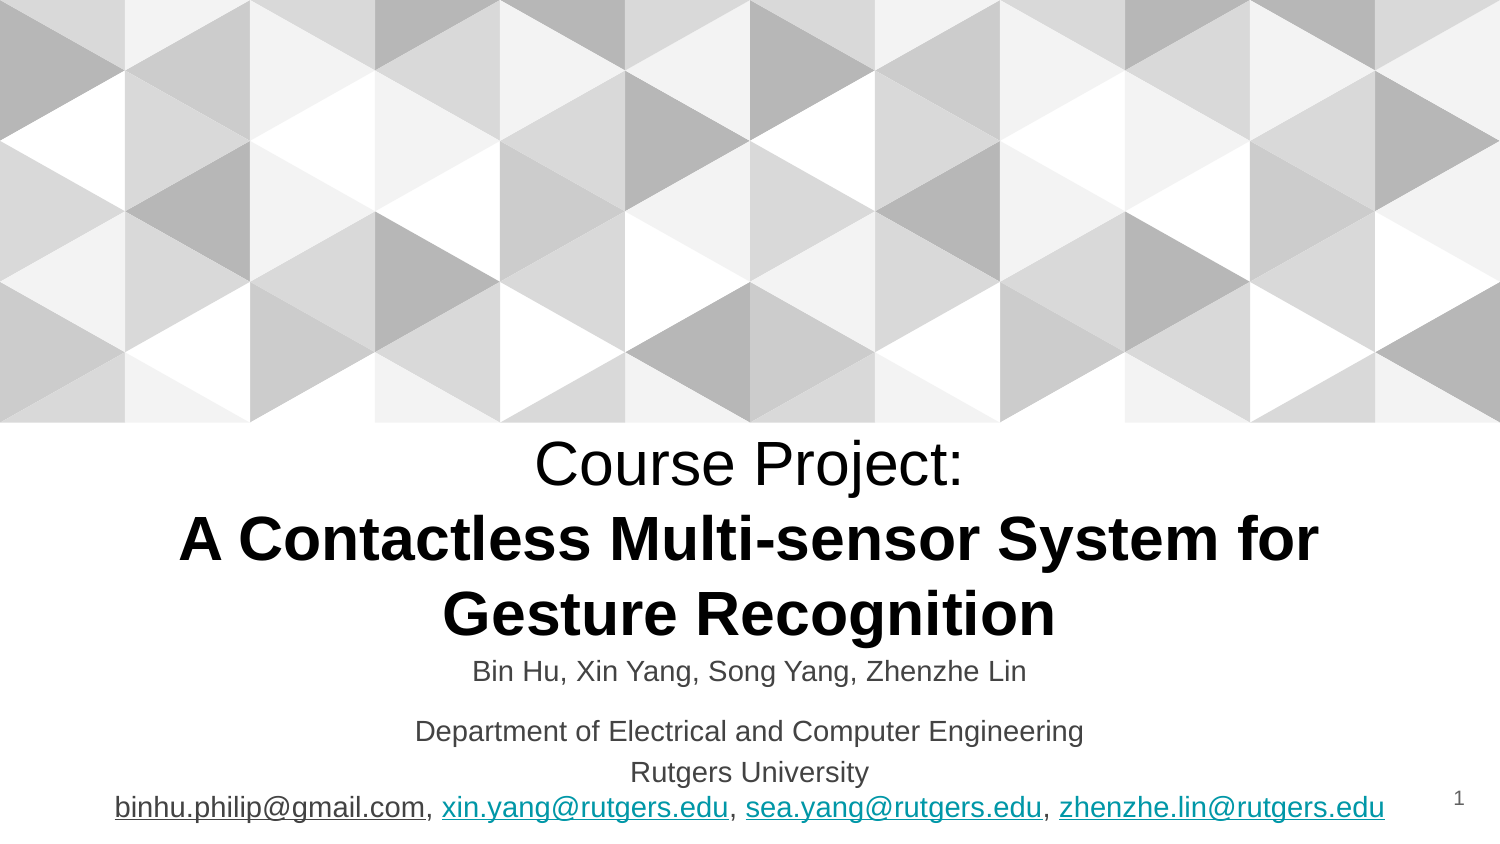

# Course Project:
A Contactless Multi-sensor System for Gesture Recognition
Bin Hu, Xin Yang, Song Yang, Zhenzhe Lin
Department of Electrical and Computer Engineering
Rutgers University
binhu.philip@gmail.com, xin.yang@rutgers.edu, sea.yang@rutgers.edu, zhenzhe.lin@rutgers.edu
1